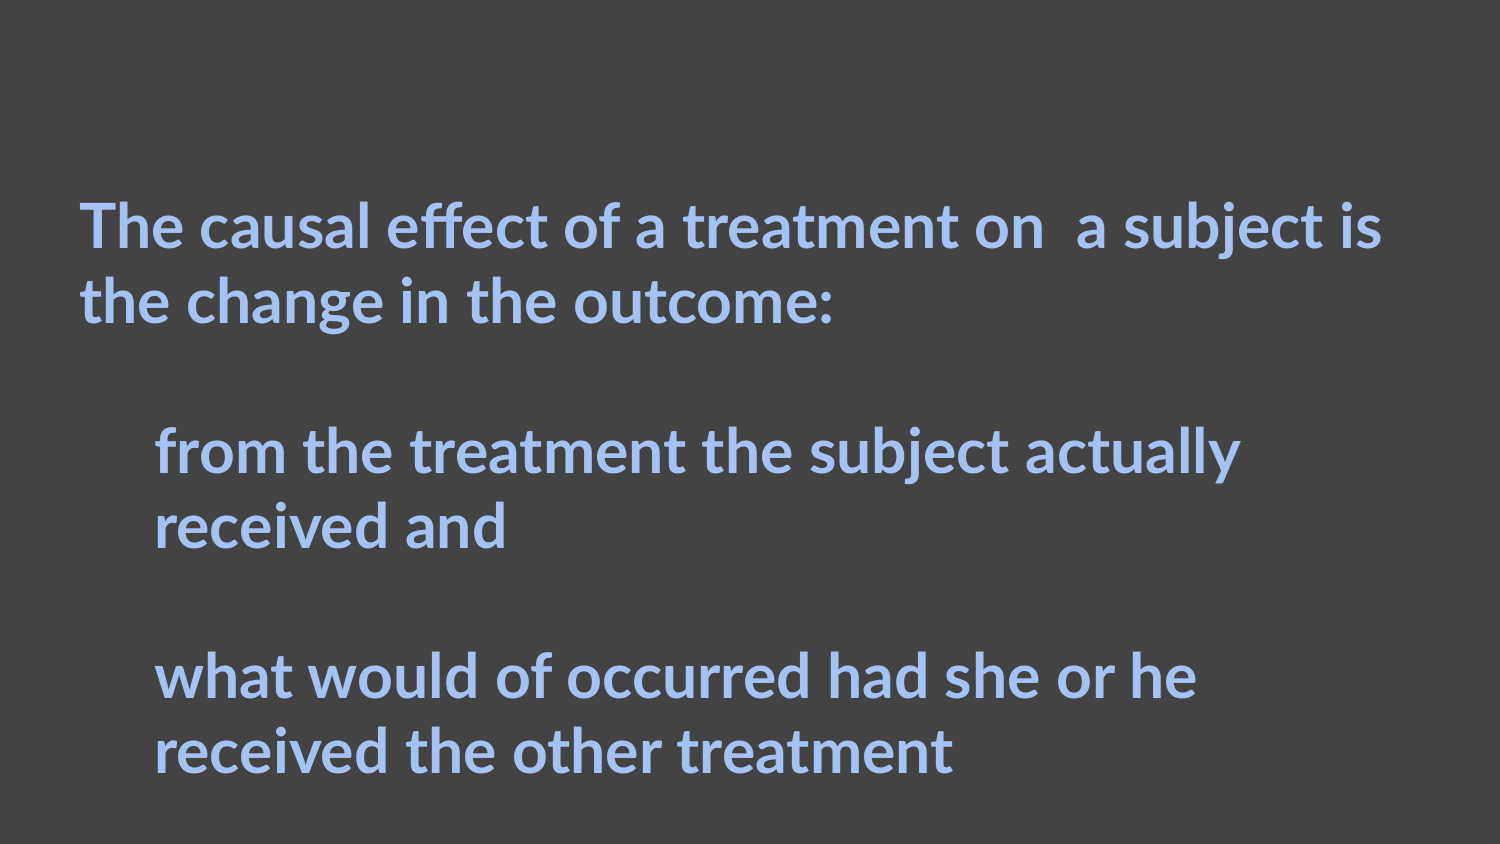

# The causal effect of a treatment on  a subject is the change in the outcome:

from the treatment the subject actually received and

what would of occurred had she or he received the other treatment